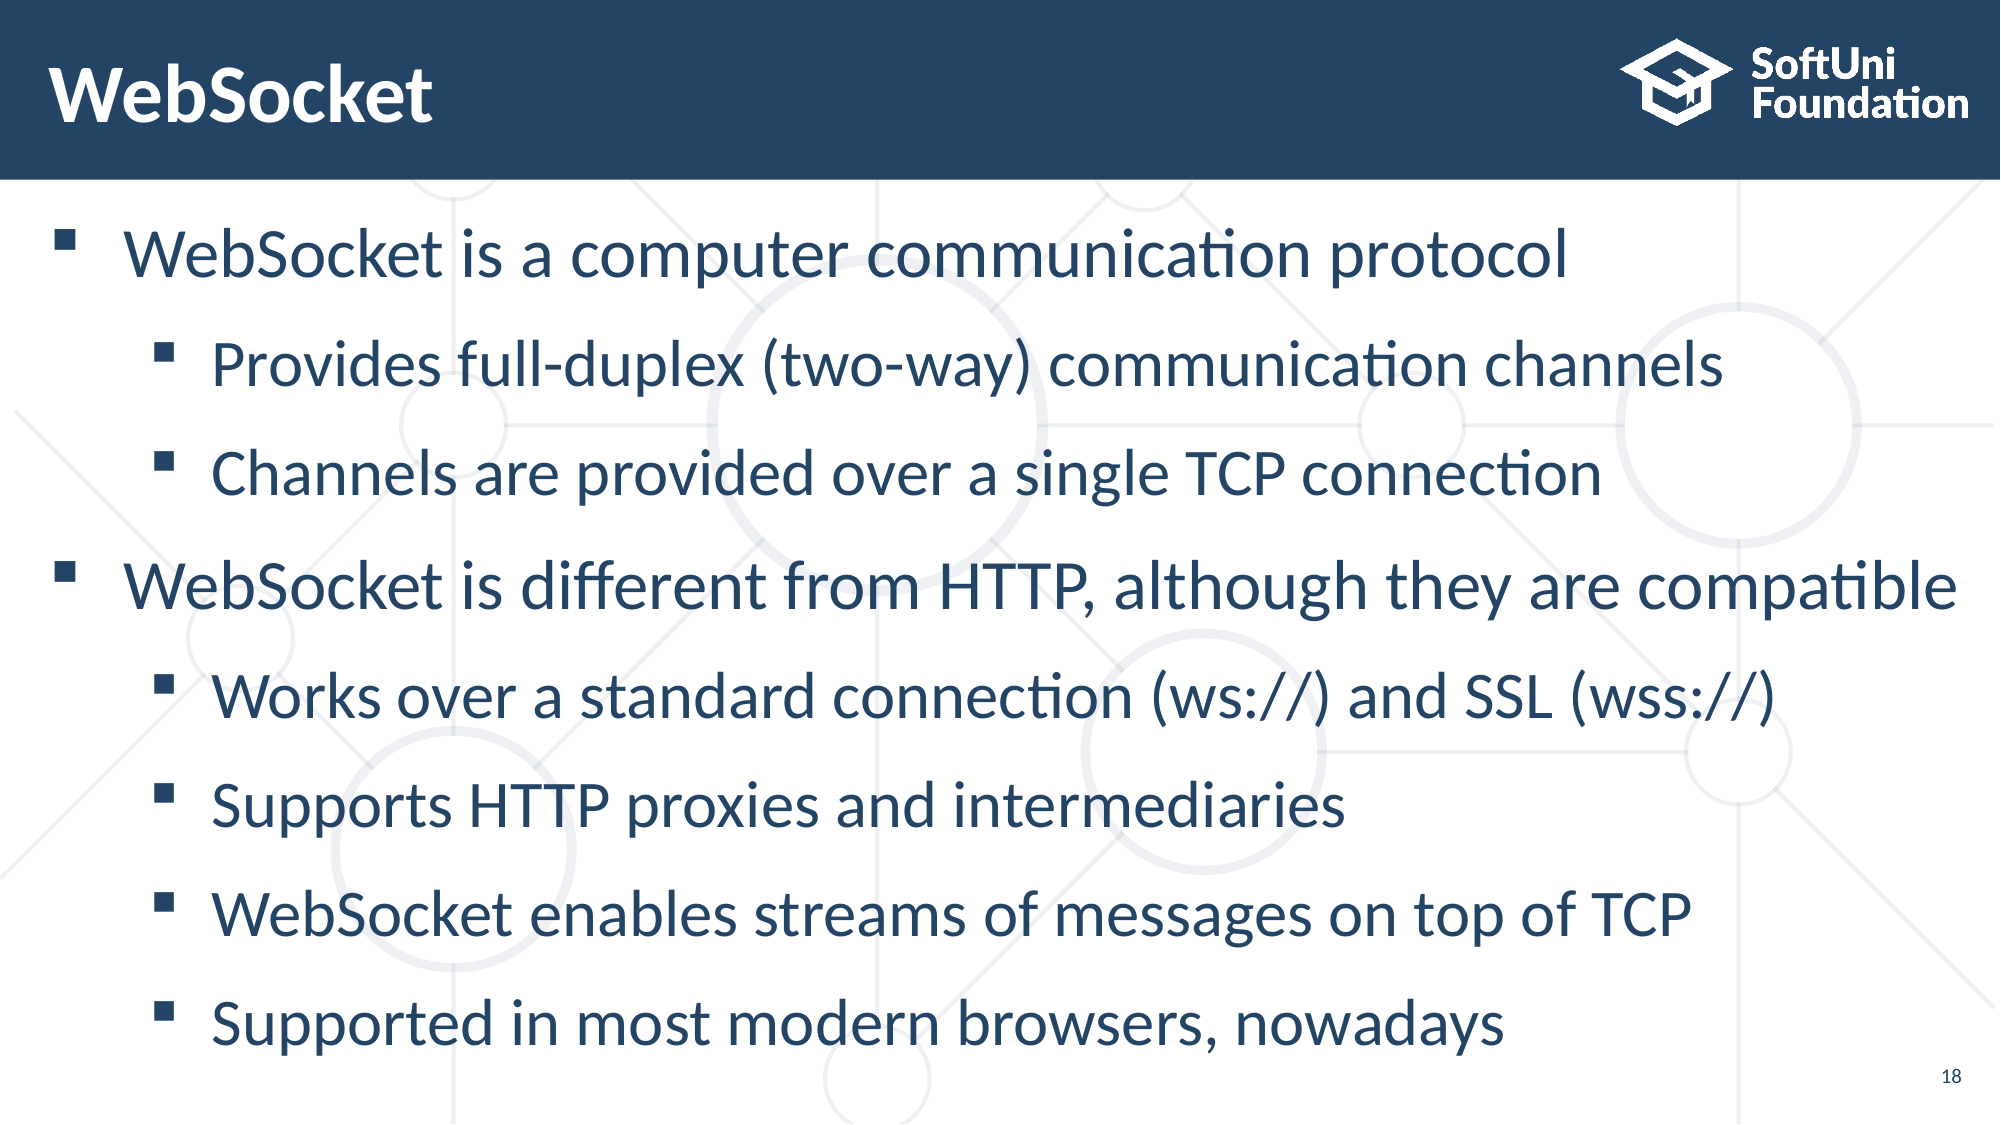

# WebSocket
WebSocket is a computer communication protocol
Provides full-duplex (two-way) communication channels
Channels are provided over a single TCP connection
WebSocket is different from HTTP, although they are compatible
Works over a standard connection (ws://) and SSL (wss://)
Supports HTTP proxies and intermediaries
WebSocket enables streams of messages on top of TCP
Supported in most modern browsers, nowadays
18